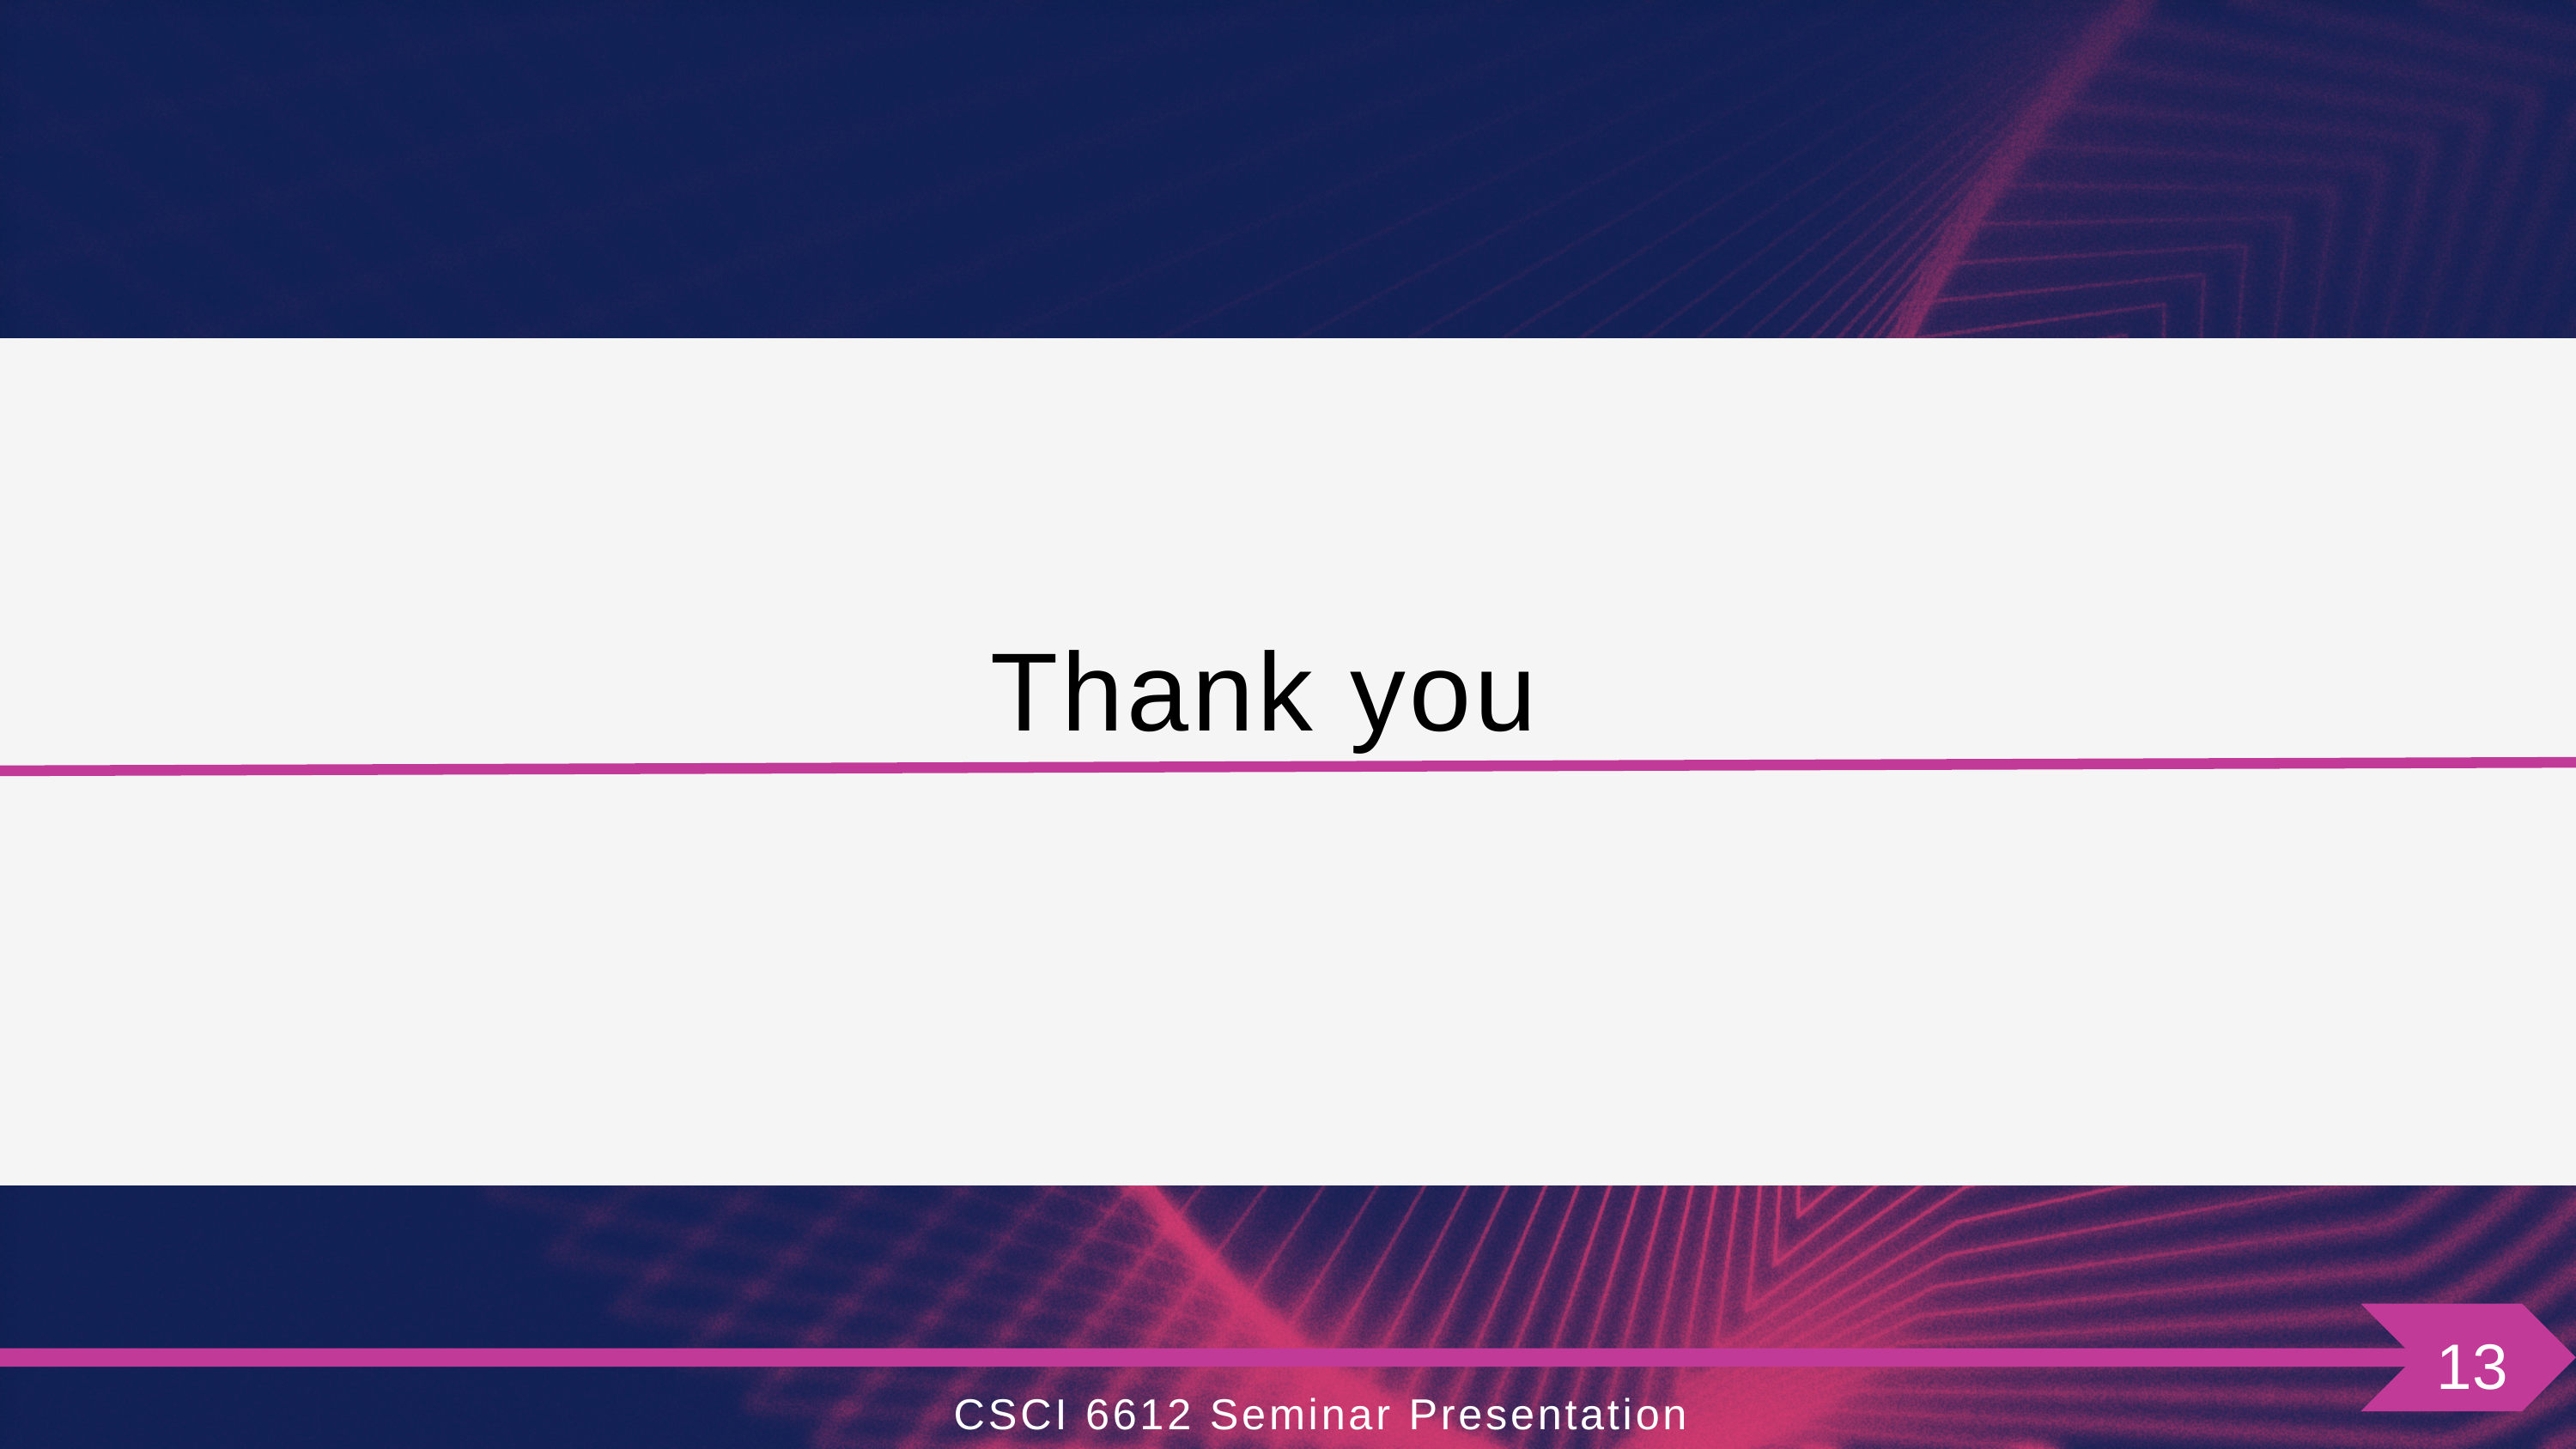

Thank you

13

CSCI 6612 Seminar Presentation